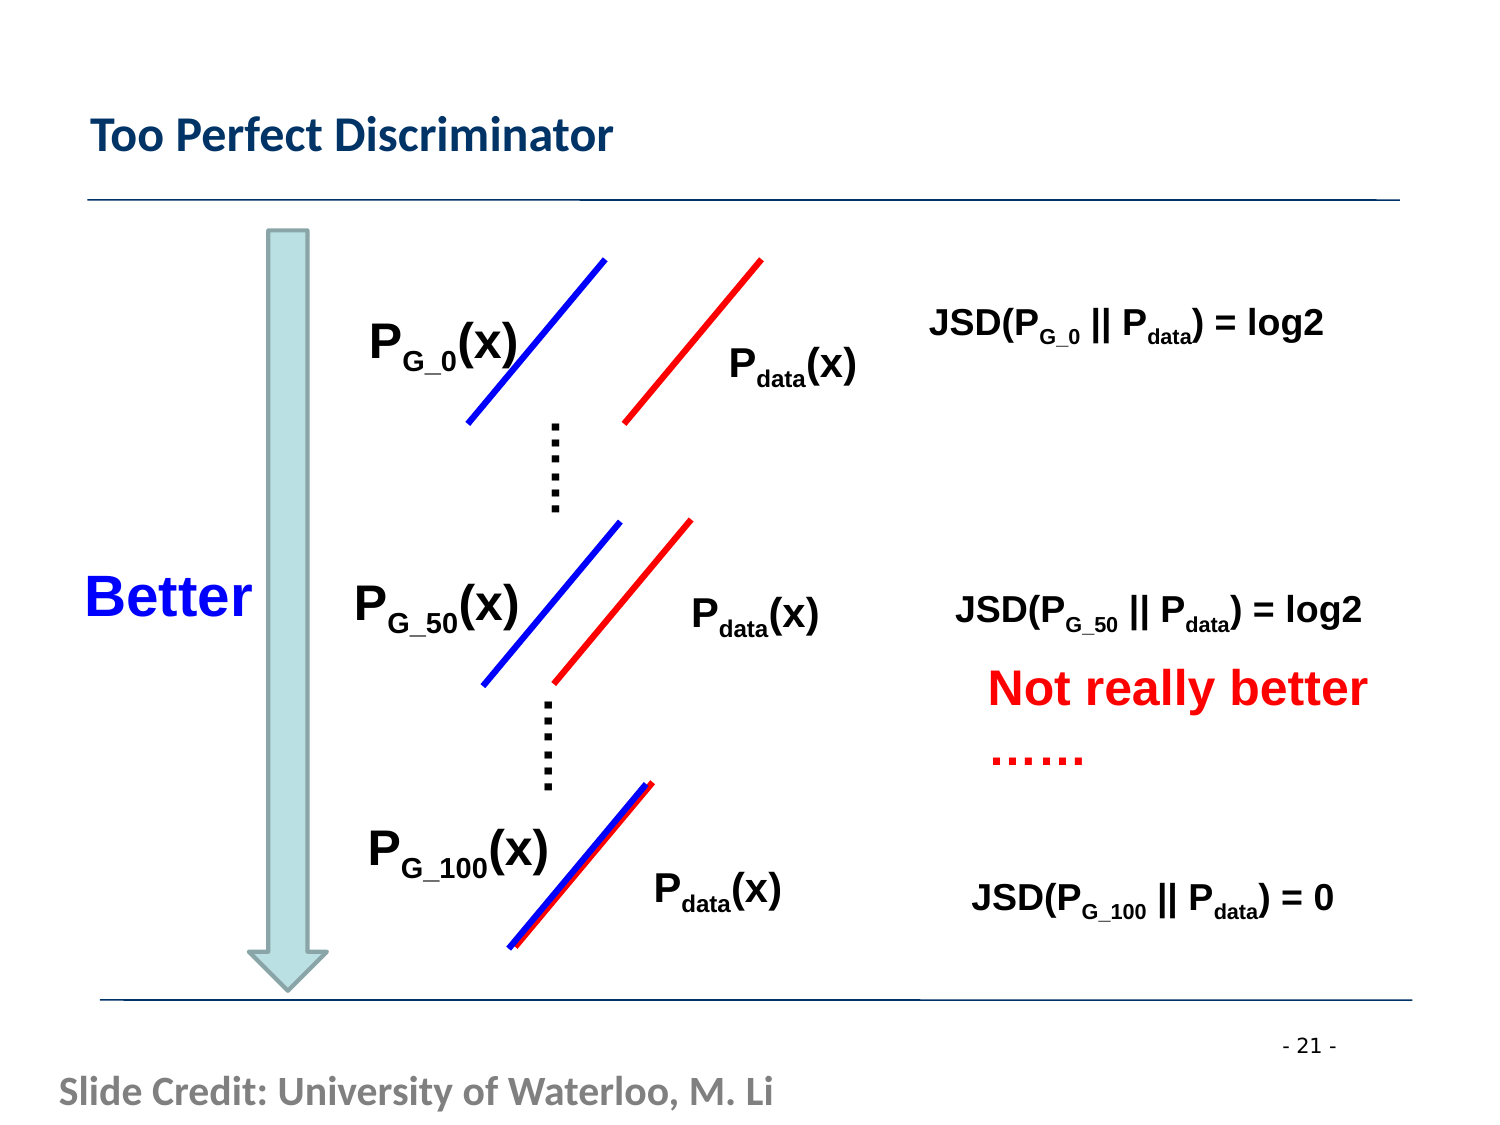

# Too Perfect Discriminator
Better

JSD(PG_0 || Pdata) = log2
PG_0(x)
Pdata(x)
……
PG_50(x)
Pdata(x)
JSD(PG_50 || Pdata) = log2
Not really better ……
……
PG_100(x)
Pdata(x)
JSD(PG_100 || Pdata) = 0
Slide Credit: University of Waterloo, M. Li